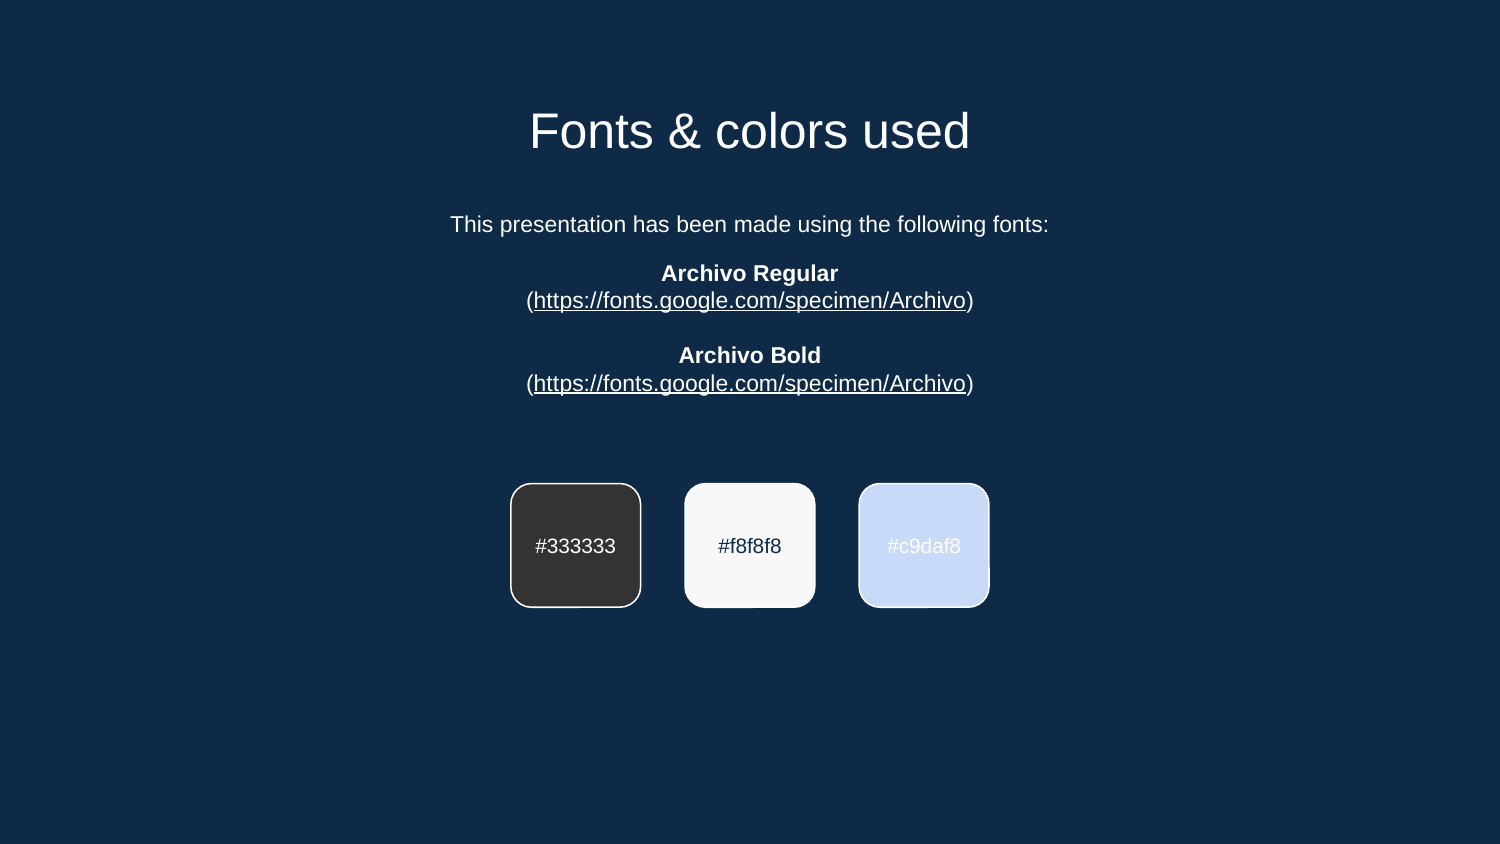

# Fonts & colors used
This presentation has been made using the following fonts:
Archivo Regular
(https://fonts.google.com/specimen/Archivo)

Archivo Bold
(https://fonts.google.com/specimen/Archivo)

#333333
#f8f8f8
#c9daf8